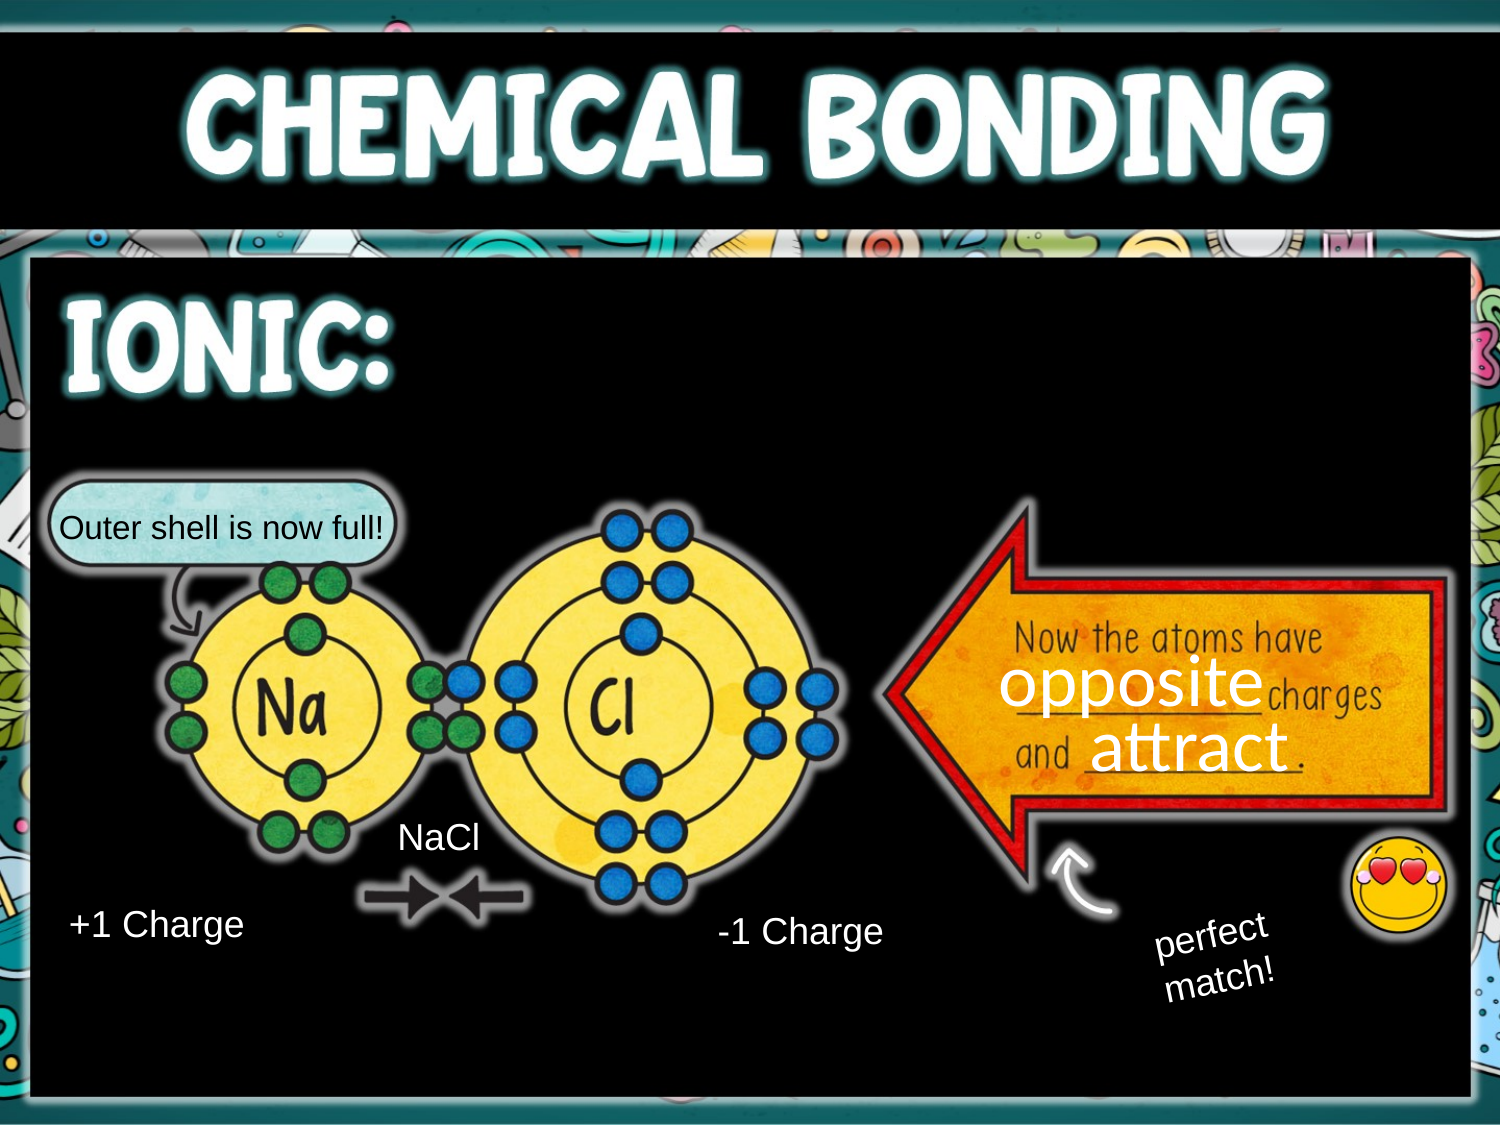

Outer shell is now full!
opposite
attract
NaCl
+1 Charge
-1 Charge
perfect
match!